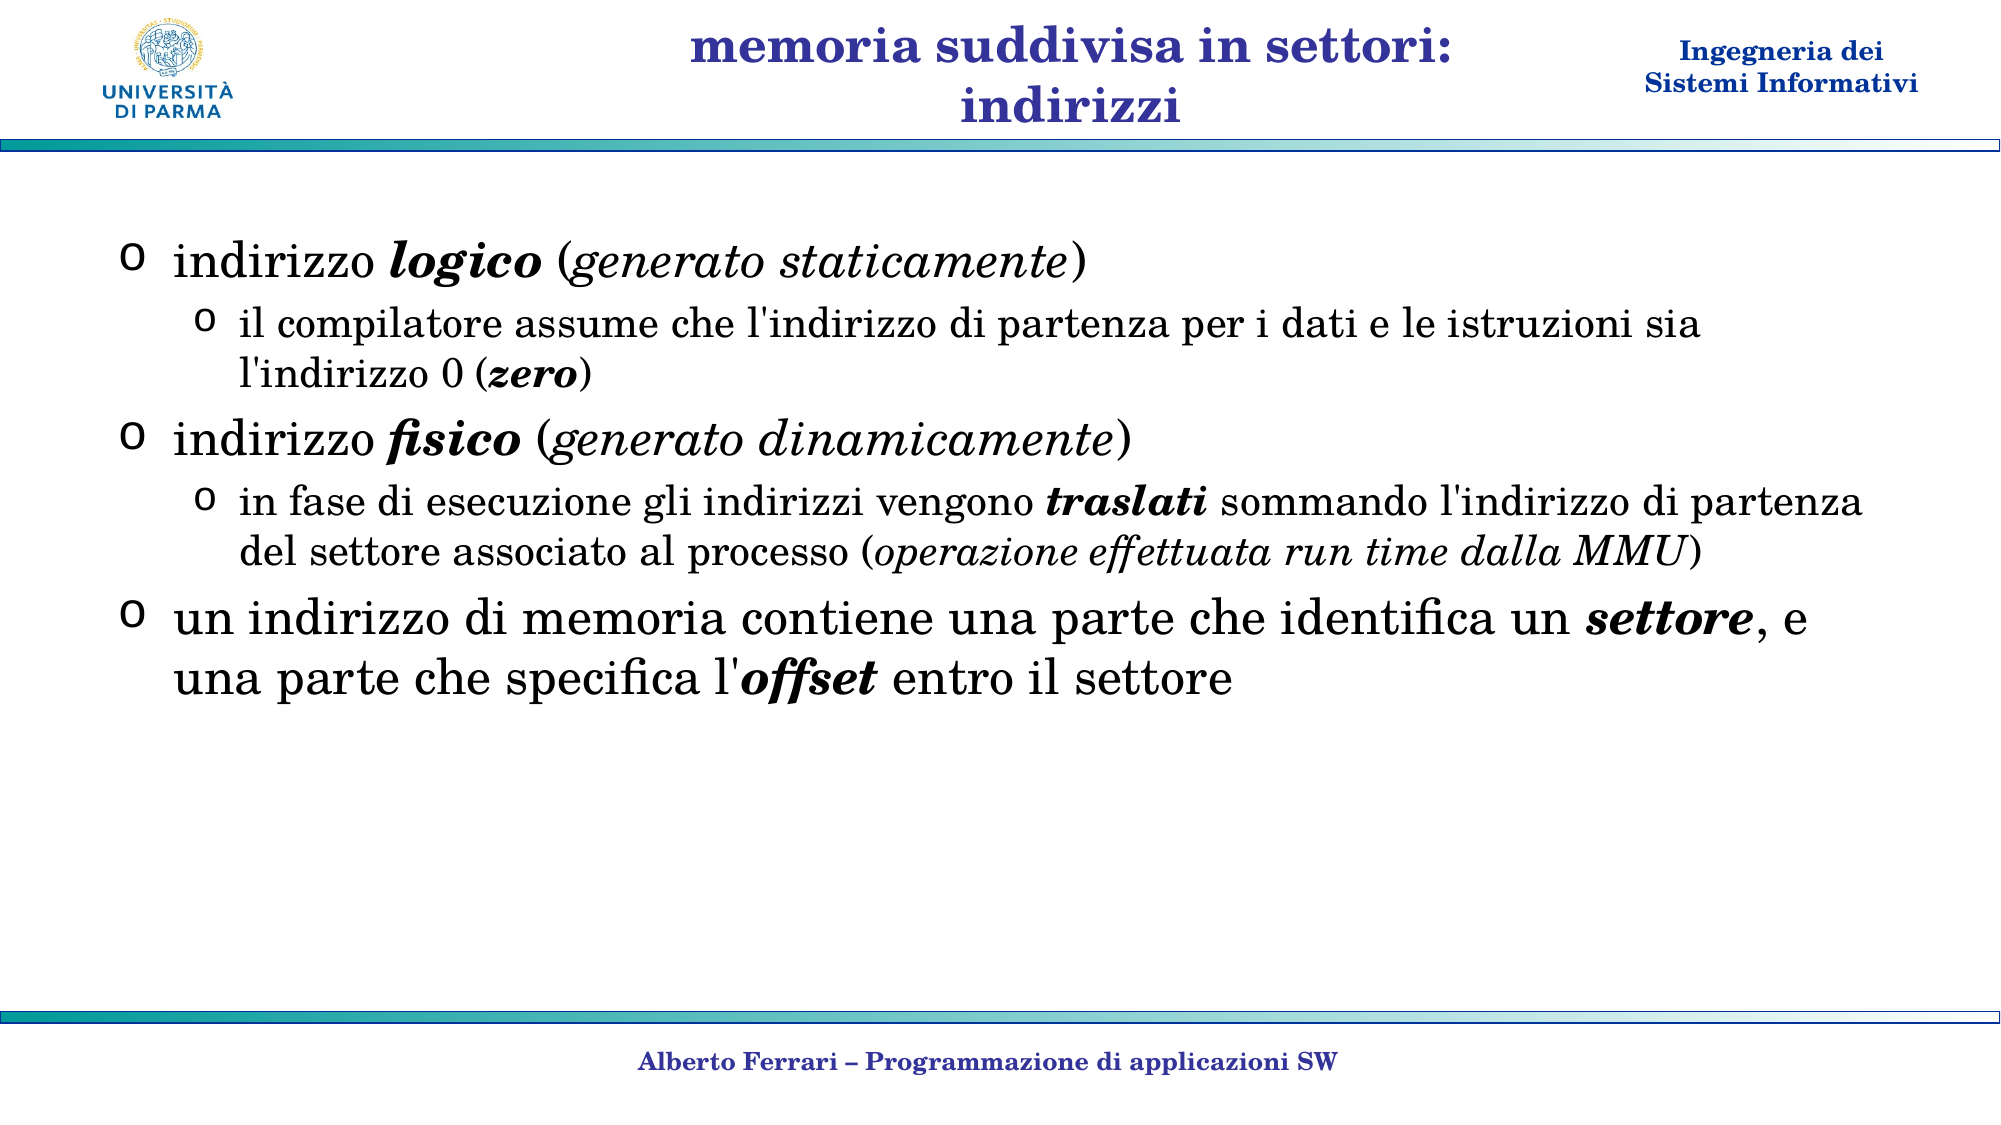

# memoria suddivisa in settori: indirizzi
indirizzo logico (generato staticamente)
il compilatore assume che l'indirizzo di partenza per i dati e le istruzioni sia l'indirizzo 0 (zero)
indirizzo fisico (generato dinamicamente)
in fase di esecuzione gli indirizzi vengono traslati sommando l'indirizzo di partenza del settore associato al processo (operazione effettuata run time dalla MMU)
un indirizzo di memoria contiene una parte che identifica un settore, e una parte che specifica l'offset entro il settore

Alberto Ferrari – Programmazione di applicazioni SW